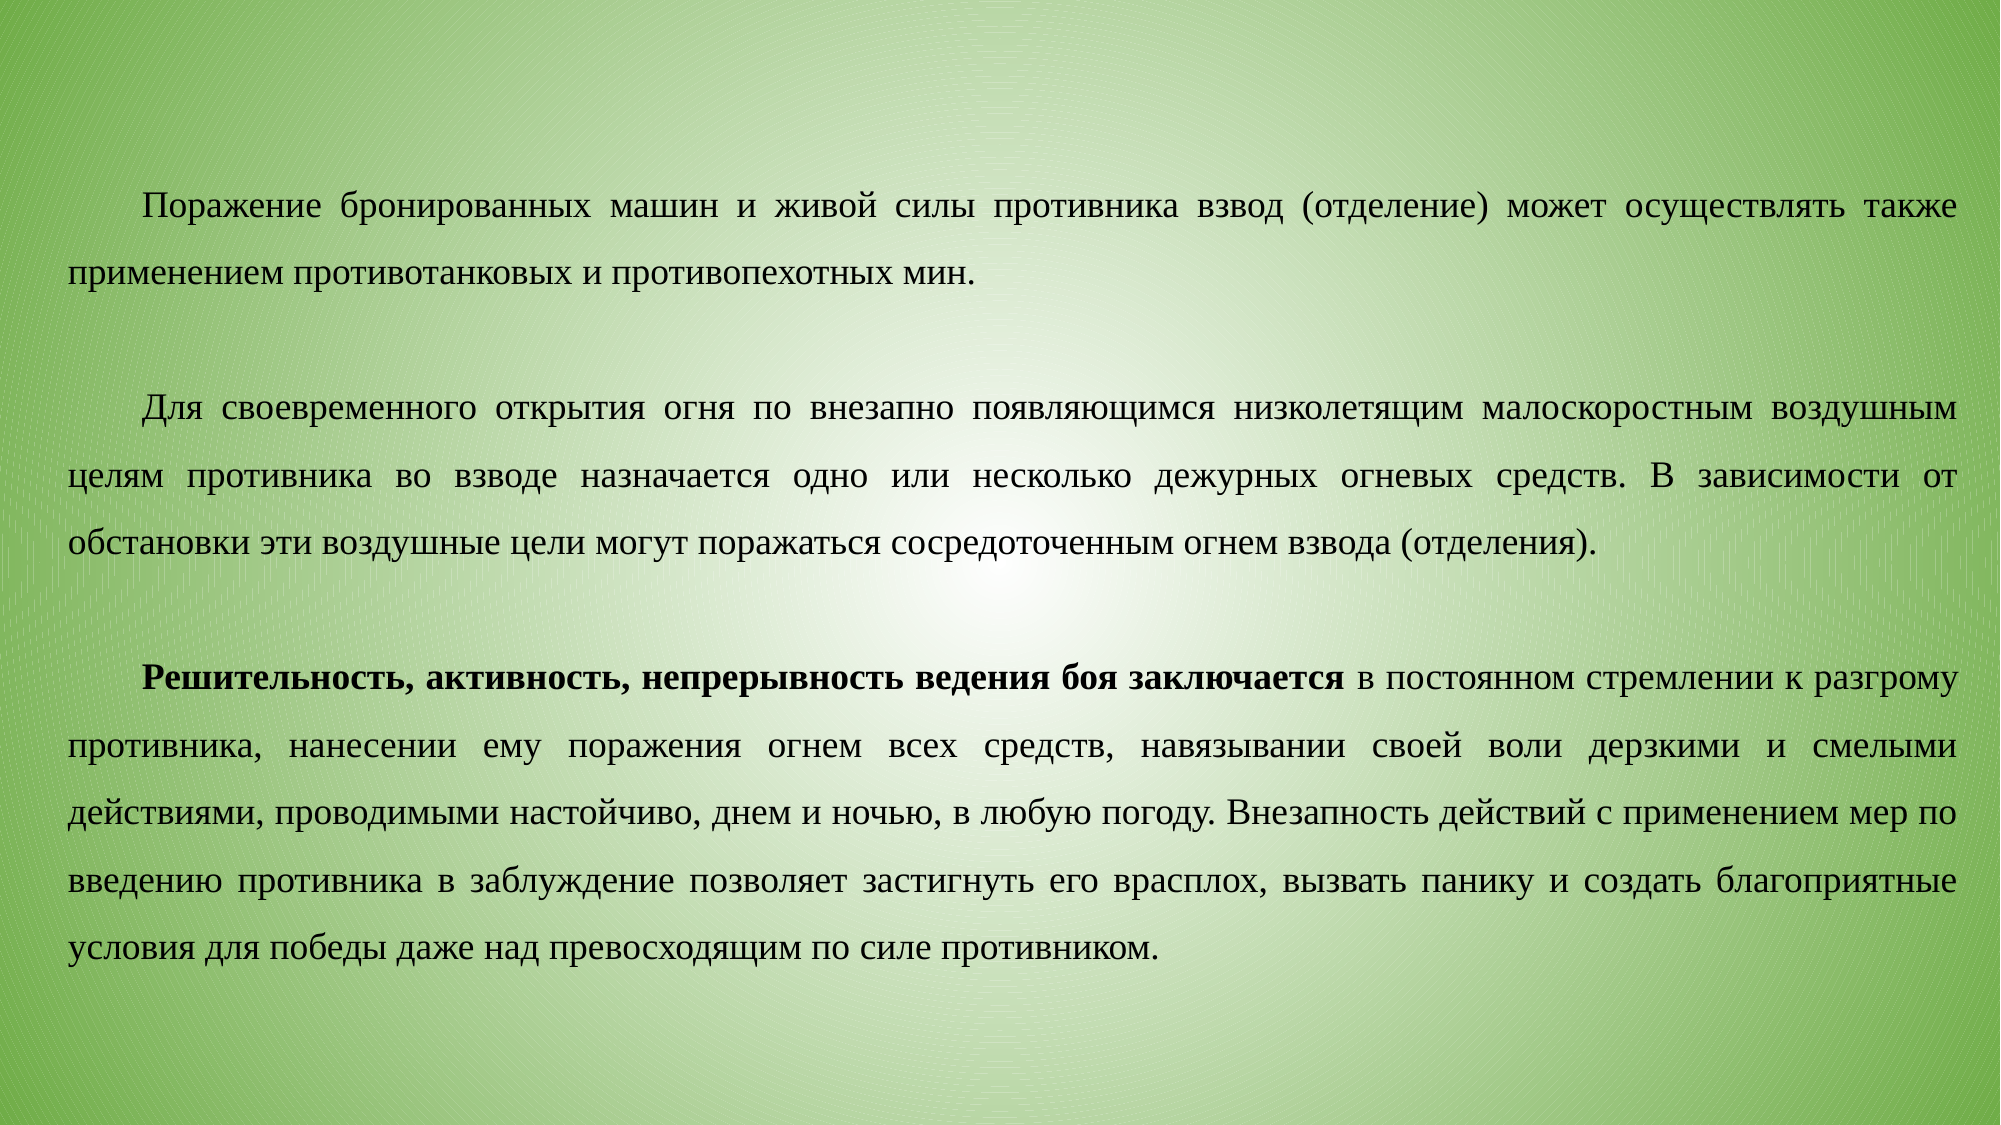

Поражение бронированных машин и живой силы противника взвод (отделение) может осуществлять также применением противотанковых и противопехотных мин.

Для своевременного открытия огня по внезапно появляющимся низколетящим малоскоростным воздушным целям противника во взводе назначается одно или несколько дежурных огневых средств. В зависимости от обстановки эти воздушные цели могут поражаться сосредоточенным огнем взвода (отделения).

Решительность, активность, непрерывность ведения боя заключается в постоянном стремлении к разгрому противника, нанесении ему поражения огнем всех средств, навязывании своей воли дерзкими и смелыми действиями, проводимыми настойчиво, днем и ночью, в любую погоду. Внезапность действий с применением мер по введению противника в заблуждение позволяет застигнуть его врасплох, вызвать панику и создать благоприятные условия для победы даже над превосходящим по силе противником.